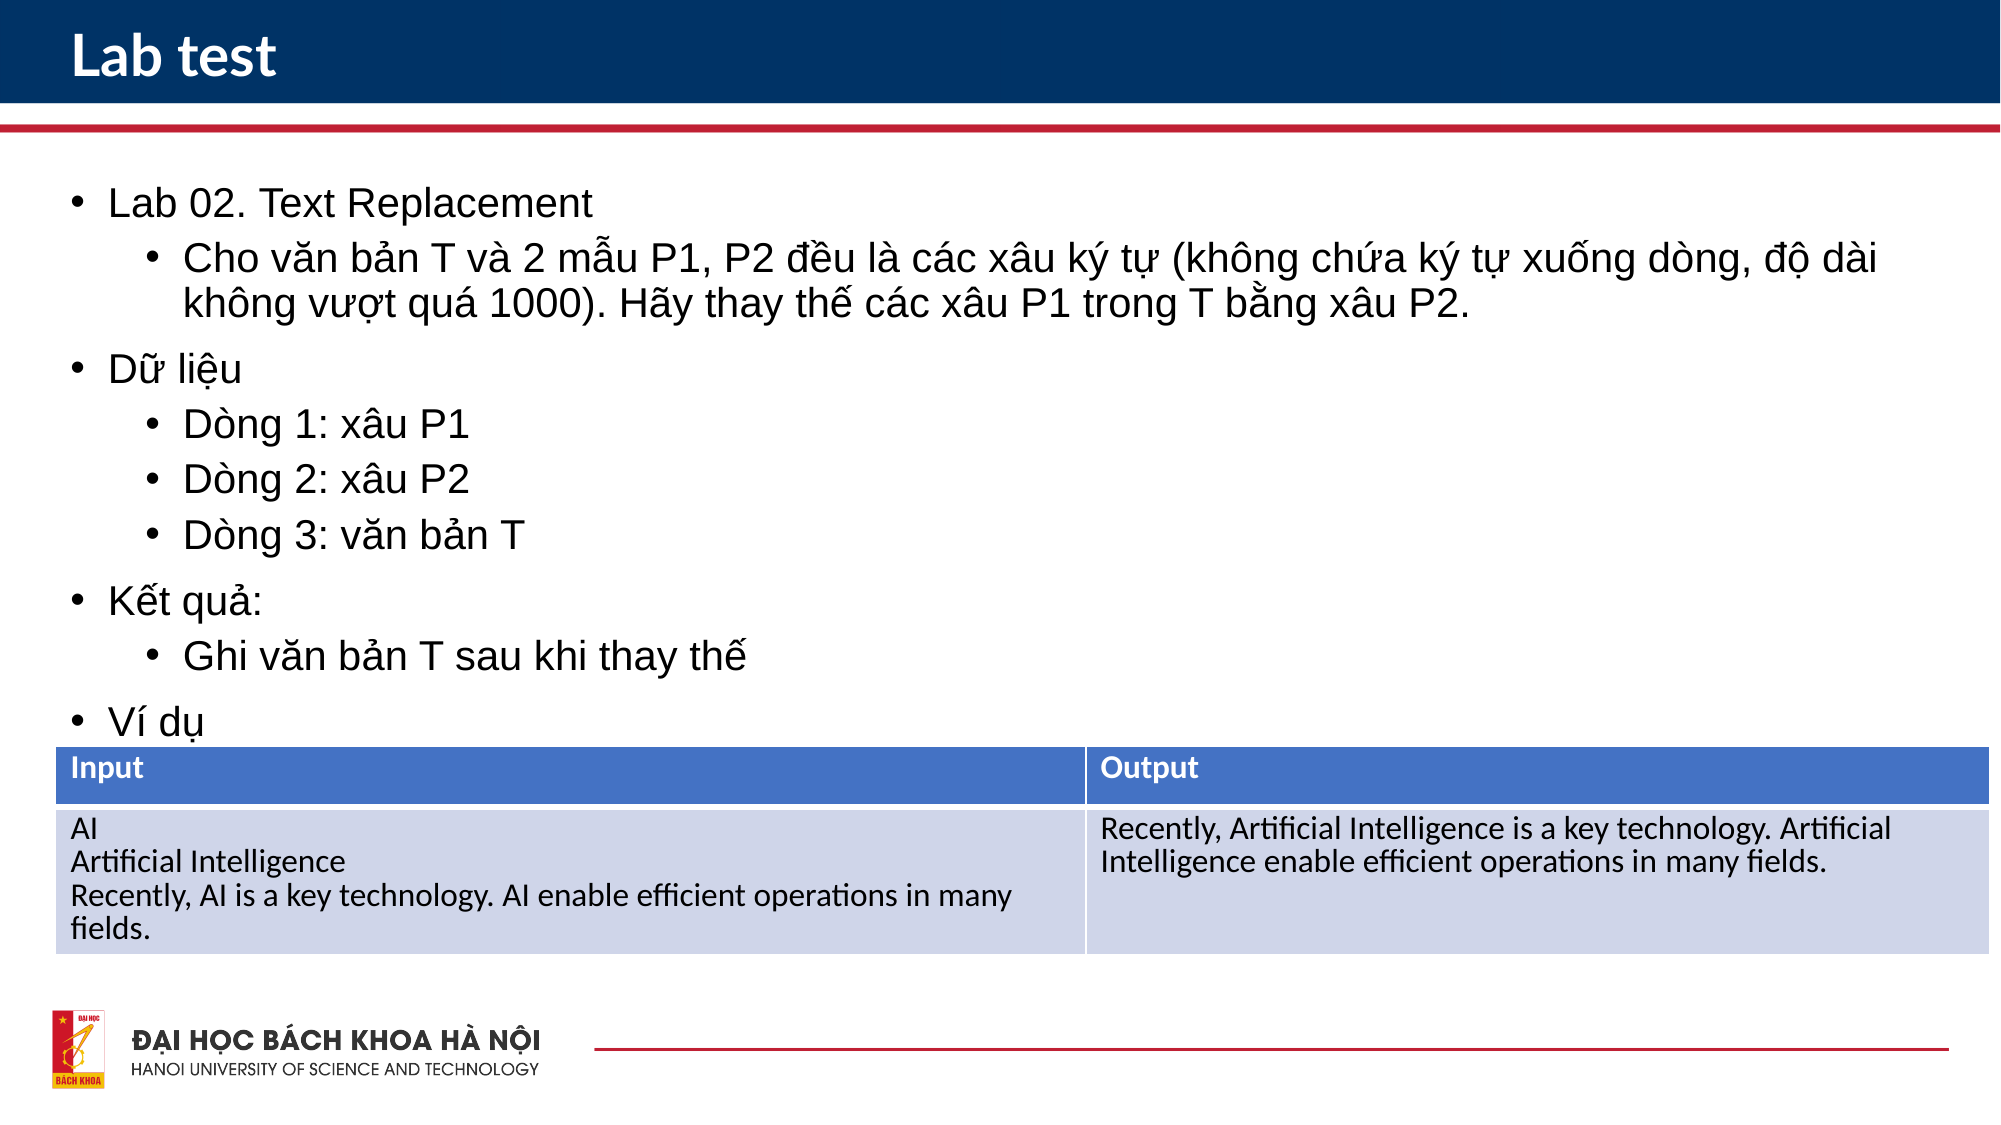

# Lab test
Lab 02. Text Replacement
Cho văn bản T và 2 mẫu P1, P2 đều là các xâu ký tự (không chứa ký tự xuống dòng, độ dài không vượt quá 1000). Hãy thay thế các xâu P1 trong T bằng xâu P2.
Dữ liệu
Dòng 1: xâu P1
Dòng 2: xâu P2
Dòng 3: văn bản T
Kết quả:
Ghi văn bản T sau khi thay thế
Ví dụ
| Input | Output |
| --- | --- |
| AI Artificial Intelligence Recently, AI is a key technology. AI enable efficient operations in many fields. | Recently, Artificial Intelligence is a key technology. Artificial Intelligence enable efficient operations in many fields. |